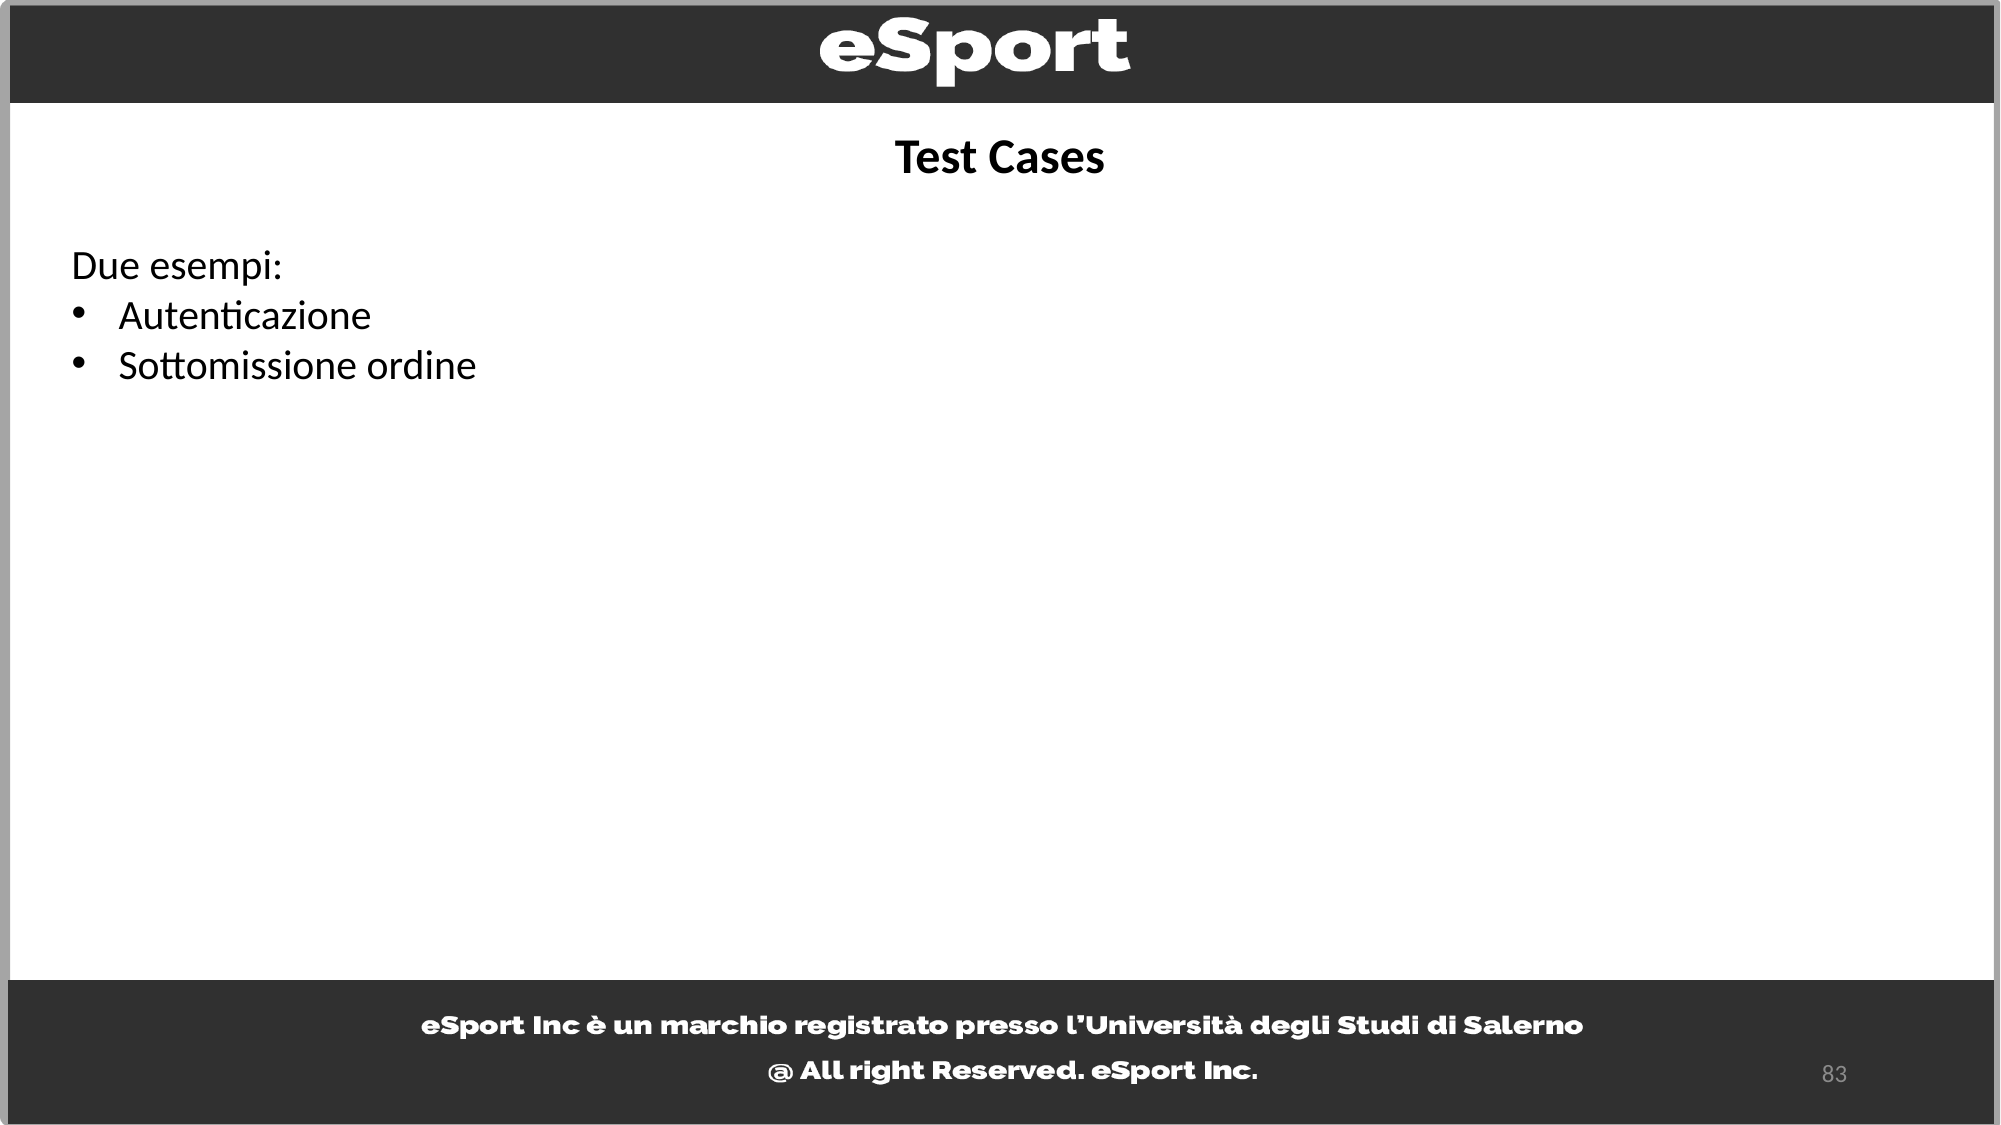

Test Cases
Due esempi:
Autenticazione
Sottomissione ordine
83